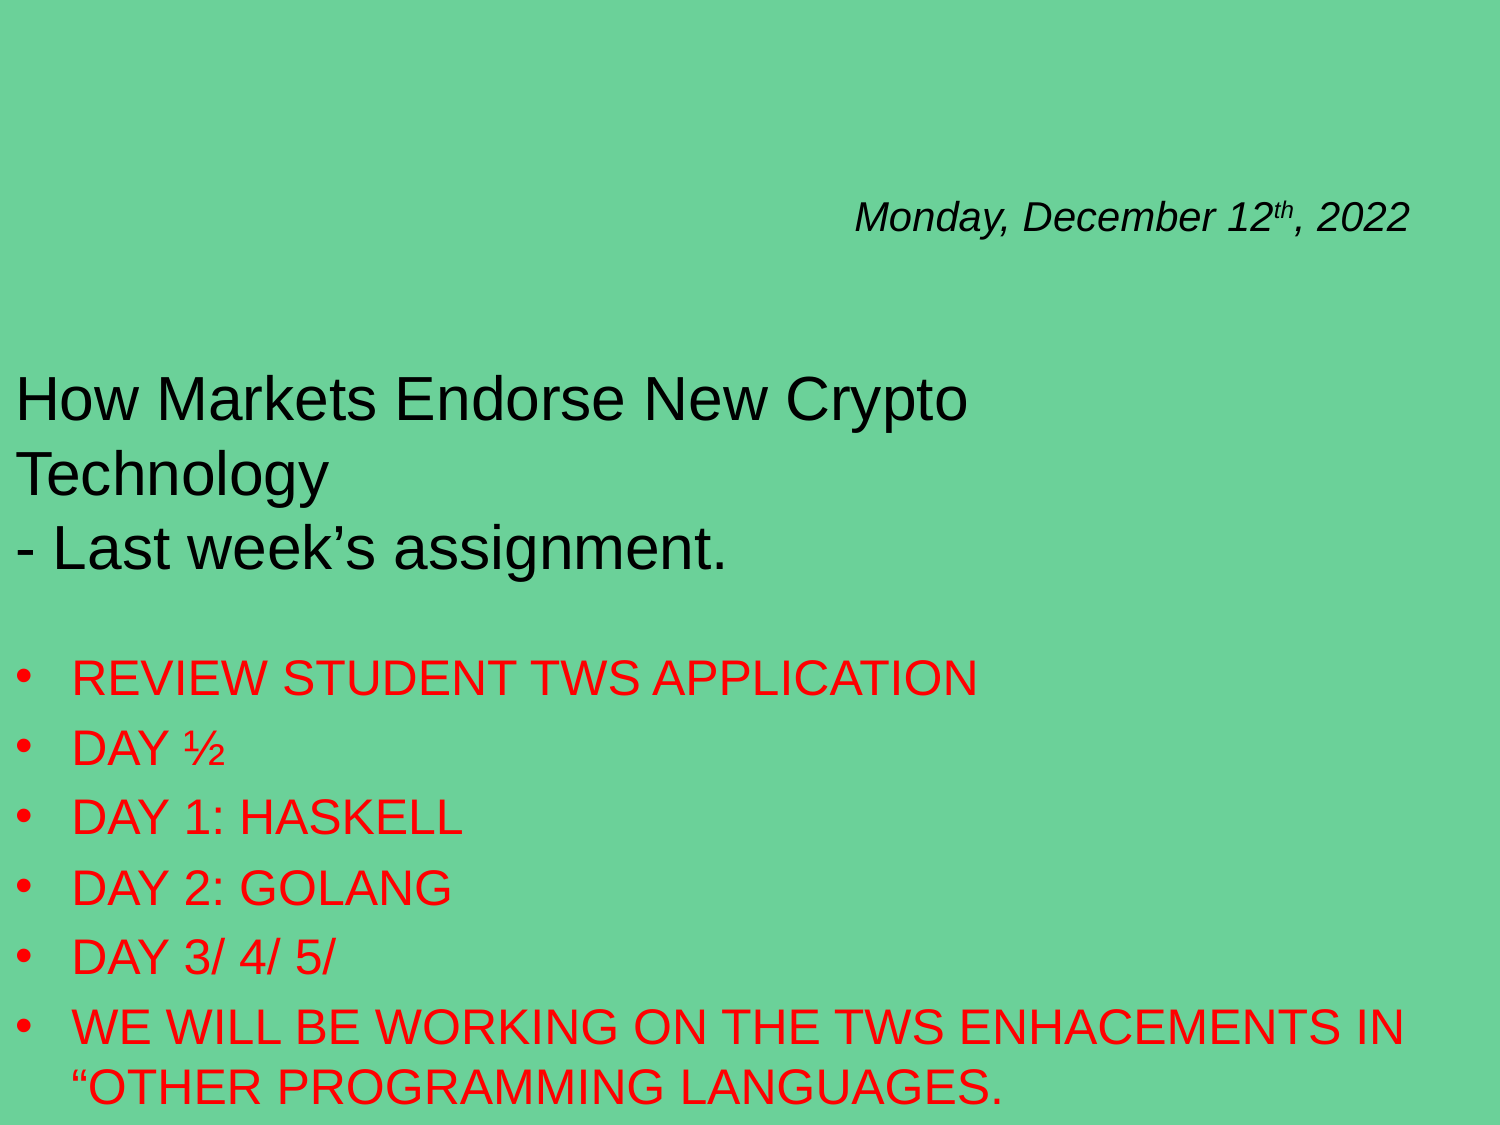

Monday, December 12th, 2022
How Markets Endorse New Crypto Technology
- Last week’s assignment.
REVIEW STUDENT TWS APPLICATION
DAY ½
DAY 1: HASKELL
DAY 2: GOLANG
DAY 3/ 4/ 5/
WE WILL BE WORKING ON THE TWS ENHACEMENTS IN
“OTHER PROGRAMMING LANGUAGES.